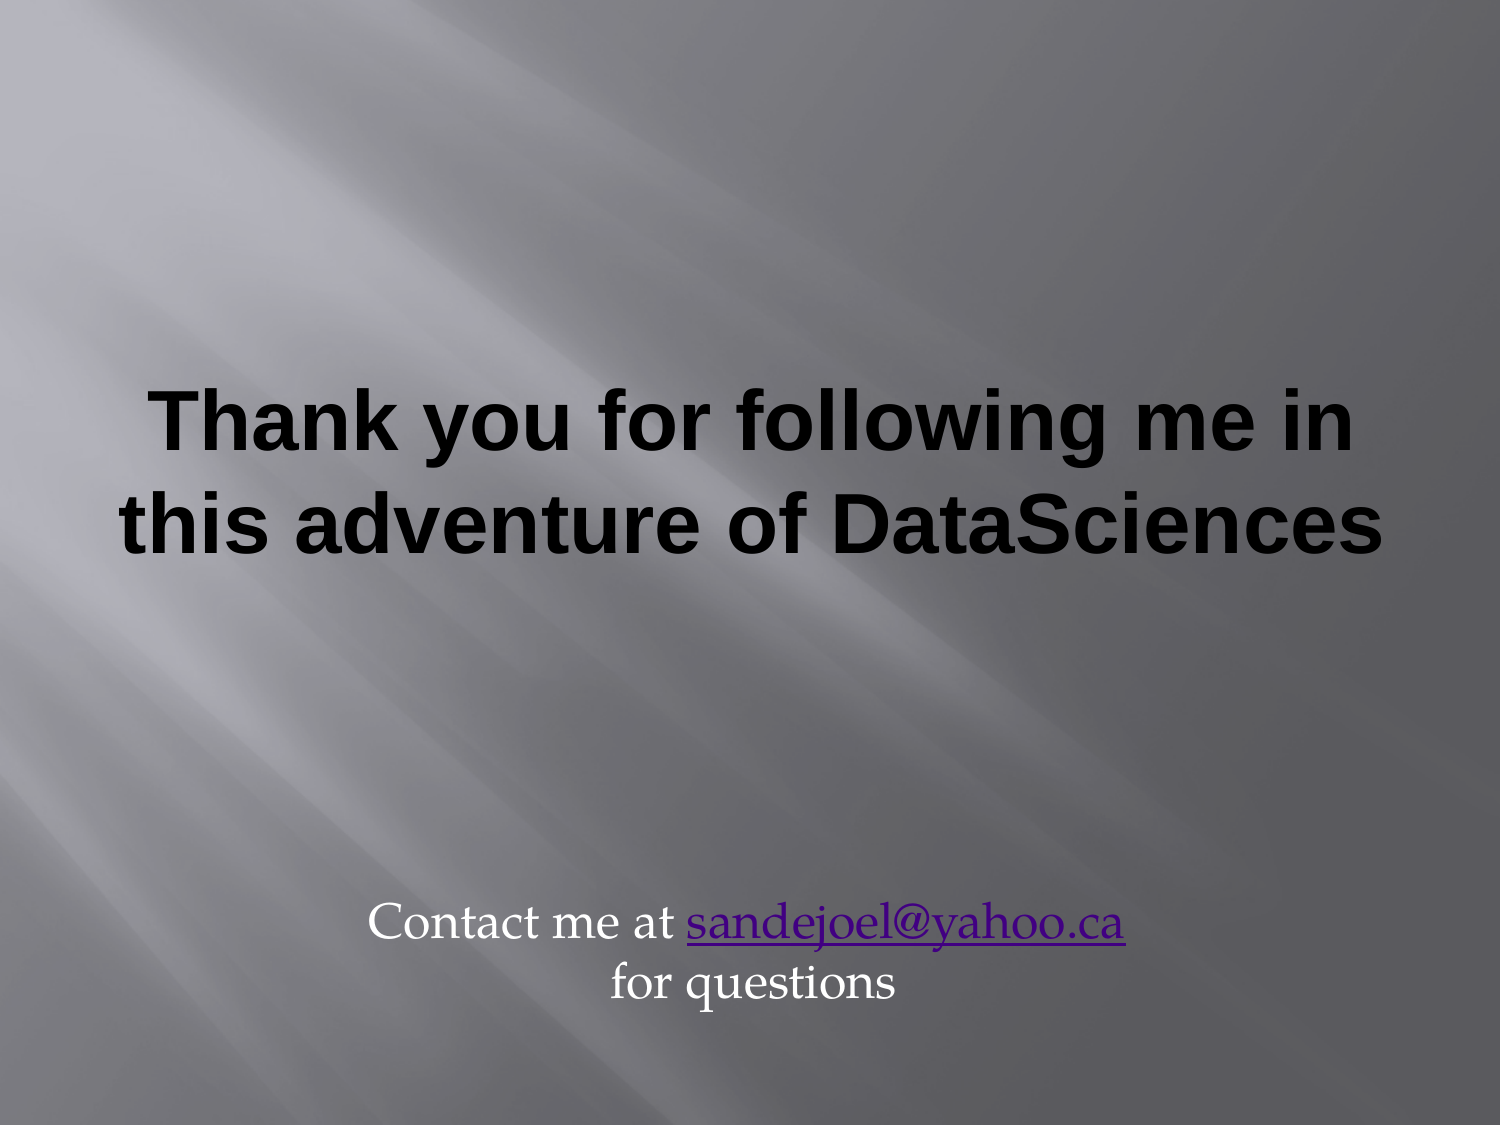

# Thank you for following me in this adventure of DataSciences
Contact me at sandejoel@yahoo.ca
for questions